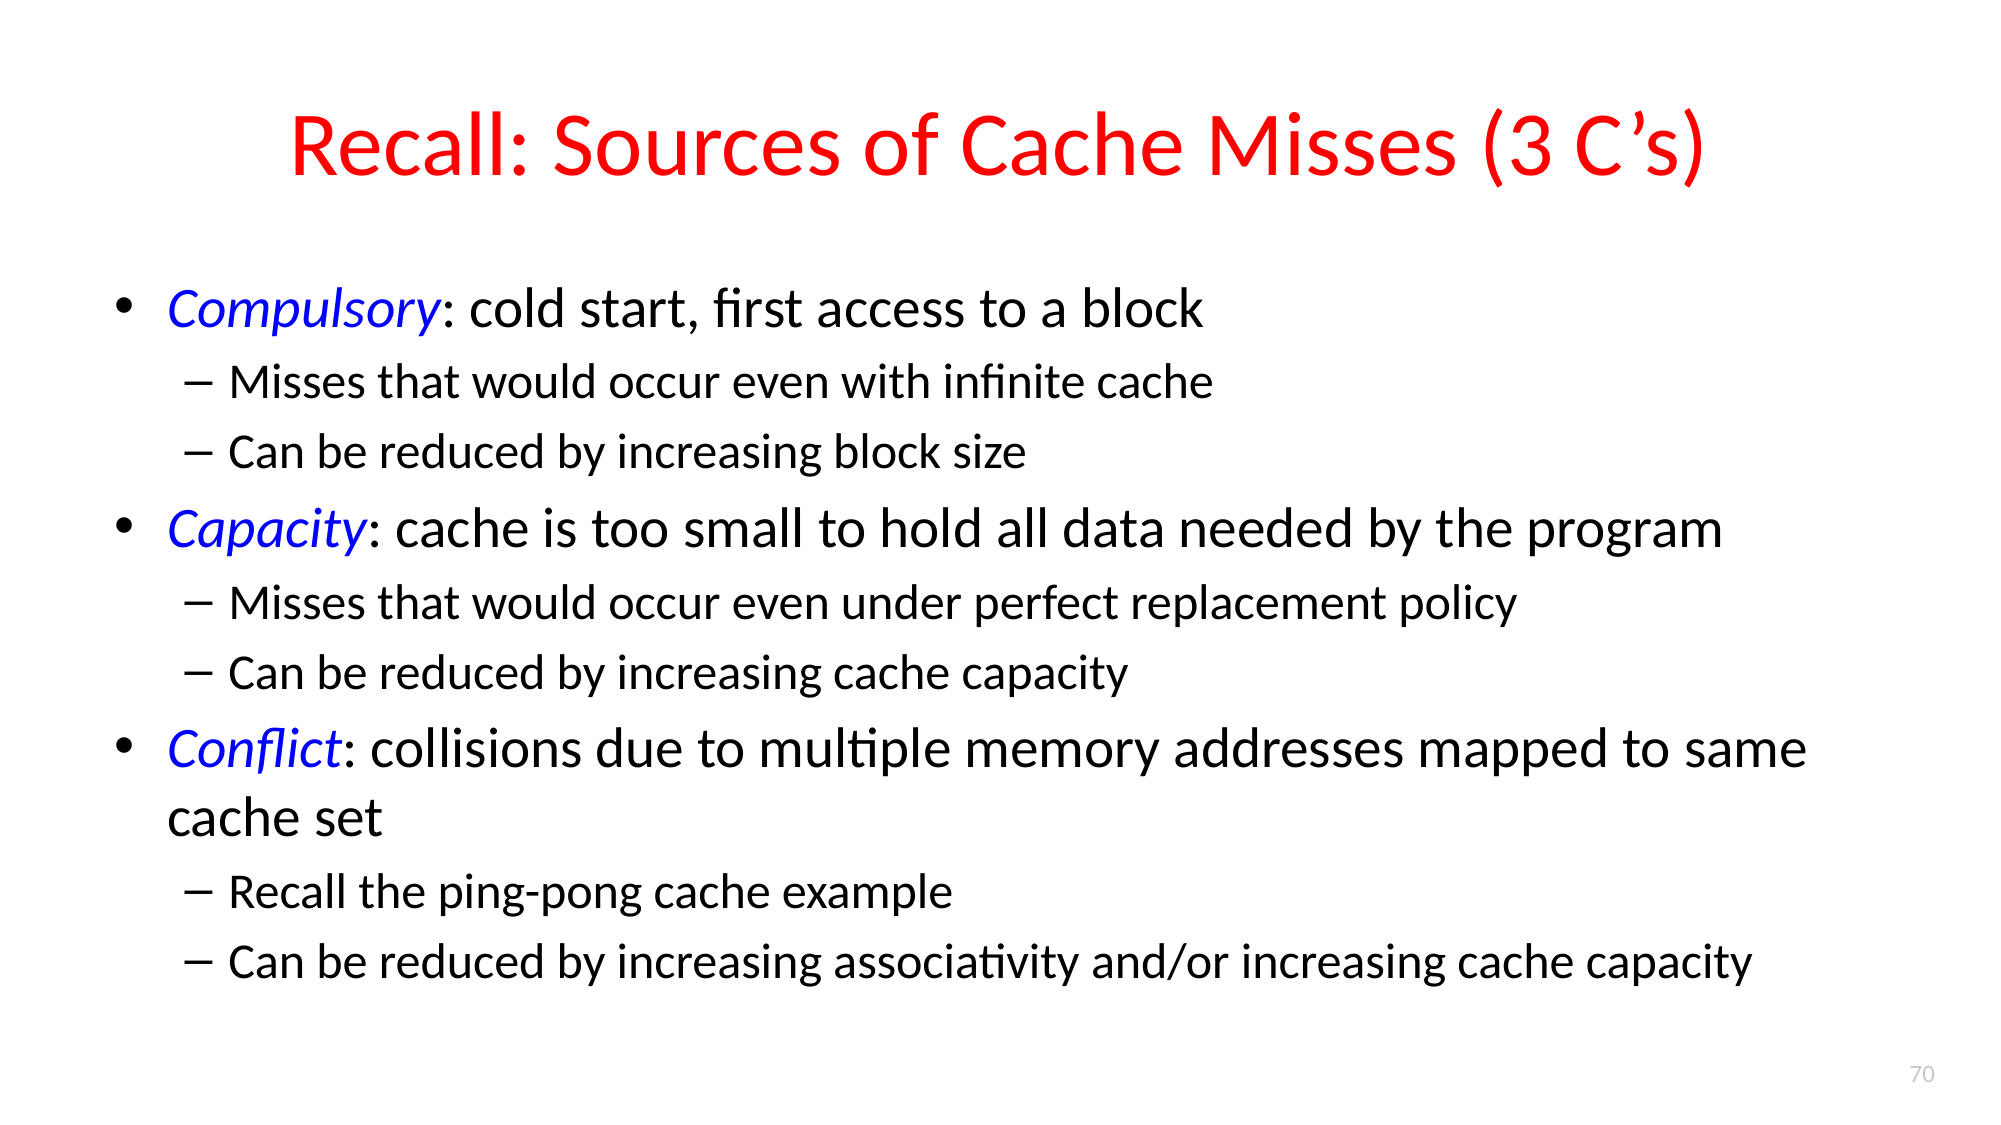

# Recall: Sources of Cache Misses (3 C’s)
Compulsory: cold start, first access to a block
Misses that would occur even with infinite cache
Can be reduced by increasing block size
Capacity: cache is too small to hold all data needed by the program
Misses that would occur even under perfect replacement policy
Can be reduced by increasing cache capacity
Conflict: collisions due to multiple memory addresses mapped to same cache set
Recall the ping-pong cache example
Can be reduced by increasing associativity and/or increasing cache capacity
70